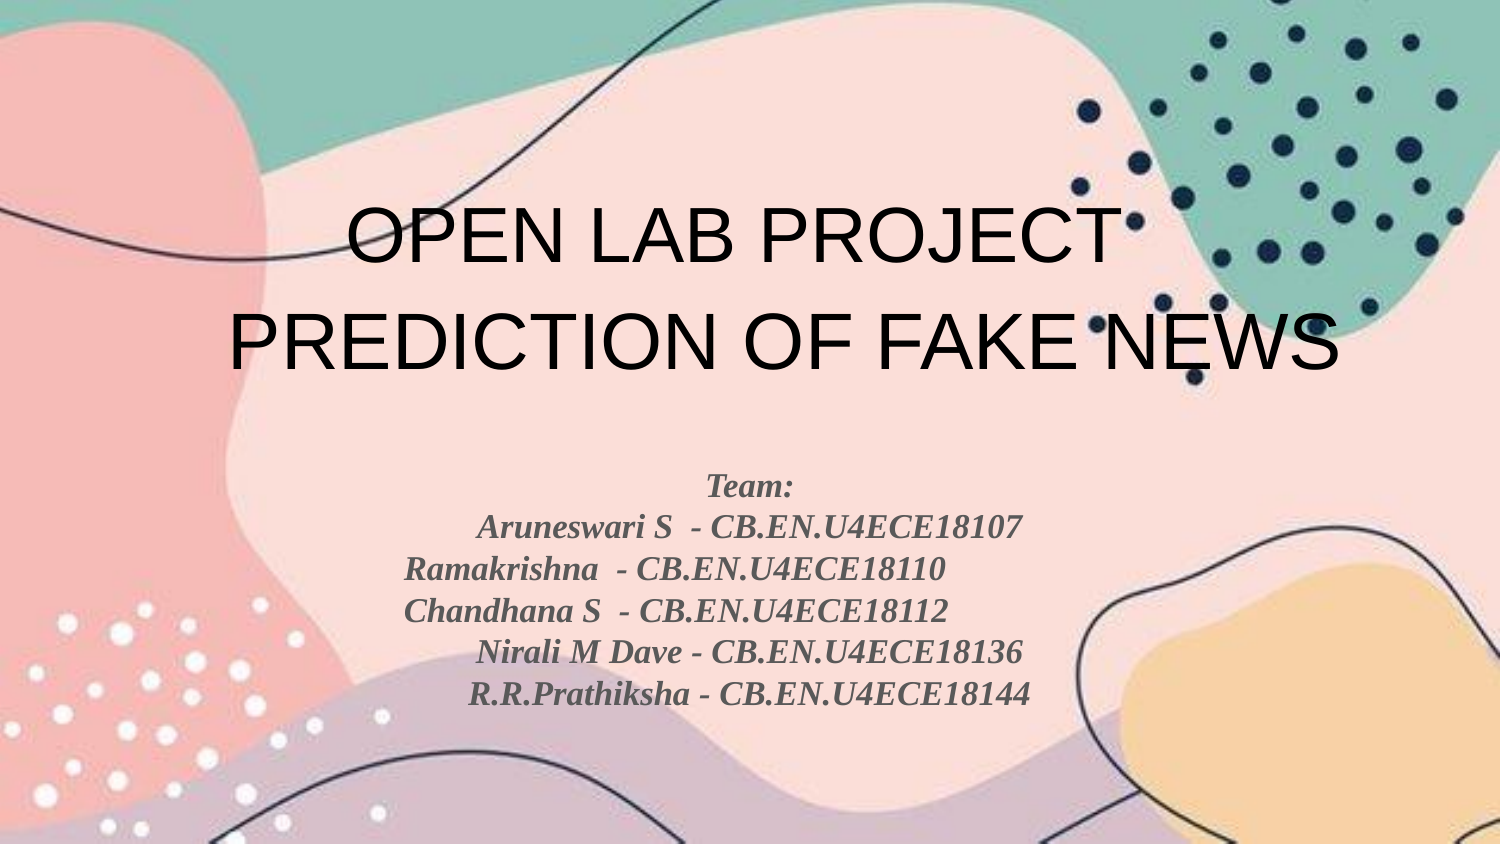

# OPEN LAB PROJECT
PREDICTION OF FAKE NEWS
Team:
Aruneswari S  - CB.EN.U4ECE18107
            Ramakrishna  - CB.EN.U4ECE18110
            Chandhana S  - CB.EN.U4ECE18112
Nirali M Dave - CB.EN.U4ECE18136
R.R.Prathiksha - CB.EN.U4ECE18144